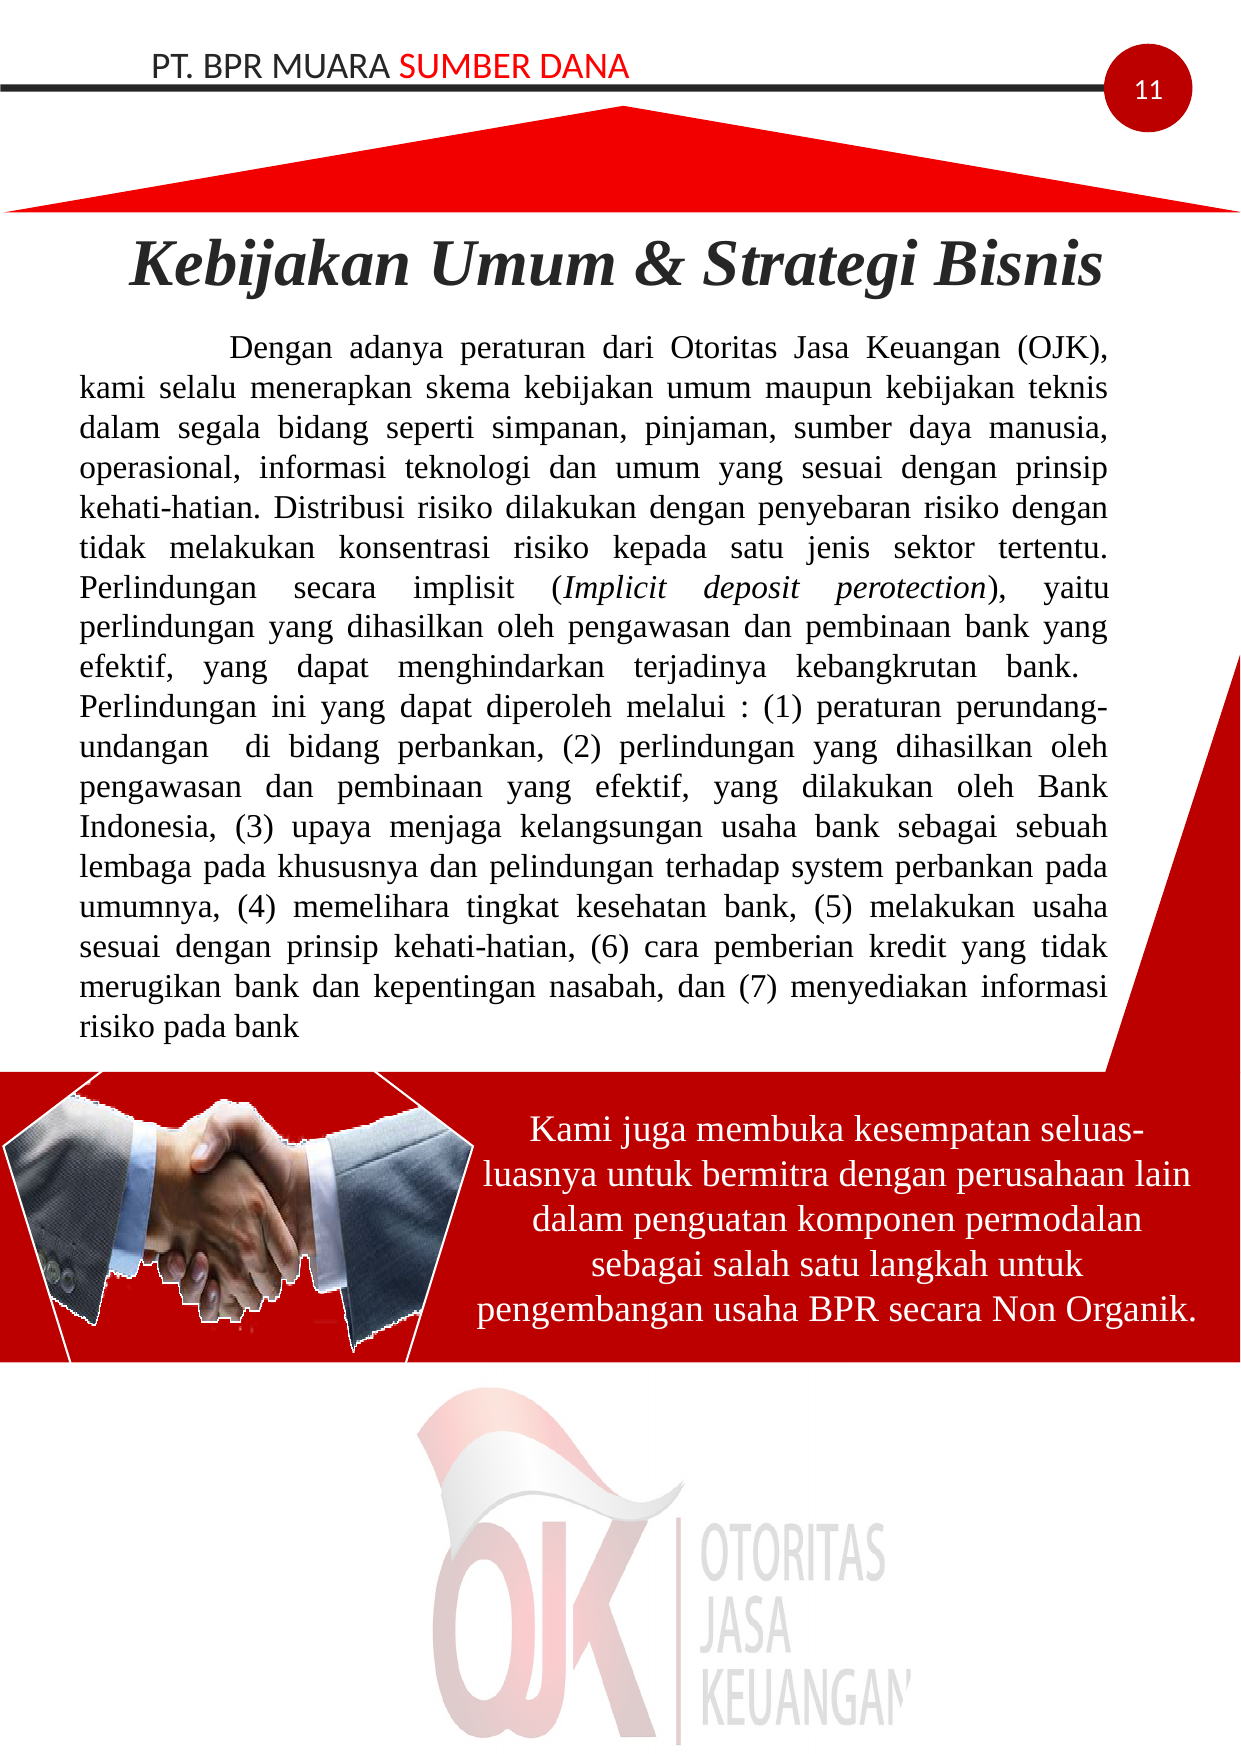

PT. BPR MUARA SUMBER DANA
11

Kebijakan Umum & Strategi Bisnis
	Dengan adanya peraturan dari Otoritas Jasa Keuangan (OJK), kami selalu menerapkan skema kebijakan umum maupun kebijakan teknis dalam segala bidang seperti simpanan, pinjaman, sumber daya manusia, operasional, informasi teknologi dan umum yang sesuai dengan prinsip kehati-hatian. Distribusi risiko dilakukan dengan penyebaran risiko dengan tidak melakukan konsentrasi risiko kepada satu jenis sektor tertentu. Perlindungan secara implisit (Implicit deposit perotection), yaitu perlindungan yang dihasilkan oleh pengawasan dan pembinaan bank yang efektif, yang dapat menghindarkan terjadinya kebangkrutan bank.  Perlindungan ini yang dapat diperoleh melalui : (1) peraturan perundang-undangan  di bidang perbankan, (2) perlindungan yang dihasilkan oleh pengawasan dan pembinaan yang efektif, yang dilakukan oleh Bank Indonesia, (3) upaya menjaga kelangsungan usaha bank sebagai sebuah lembaga pada khususnya dan pelindungan terhadap system perbankan pada umumnya, (4) memelihara tingkat kesehatan bank, (5) melakukan usaha sesuai dengan prinsip kehati-hatian, (6) cara pemberian kredit yang tidak merugikan bank dan kepentingan nasabah, dan (7) menyediakan informasi risiko pada bank

Kami juga membuka kesempatan seluas-luasnya untuk bermitra dengan perusahaan lain dalam penguatan komponen permodalan sebagai salah satu langkah untuk pengembangan usaha BPR secara Non Organik.